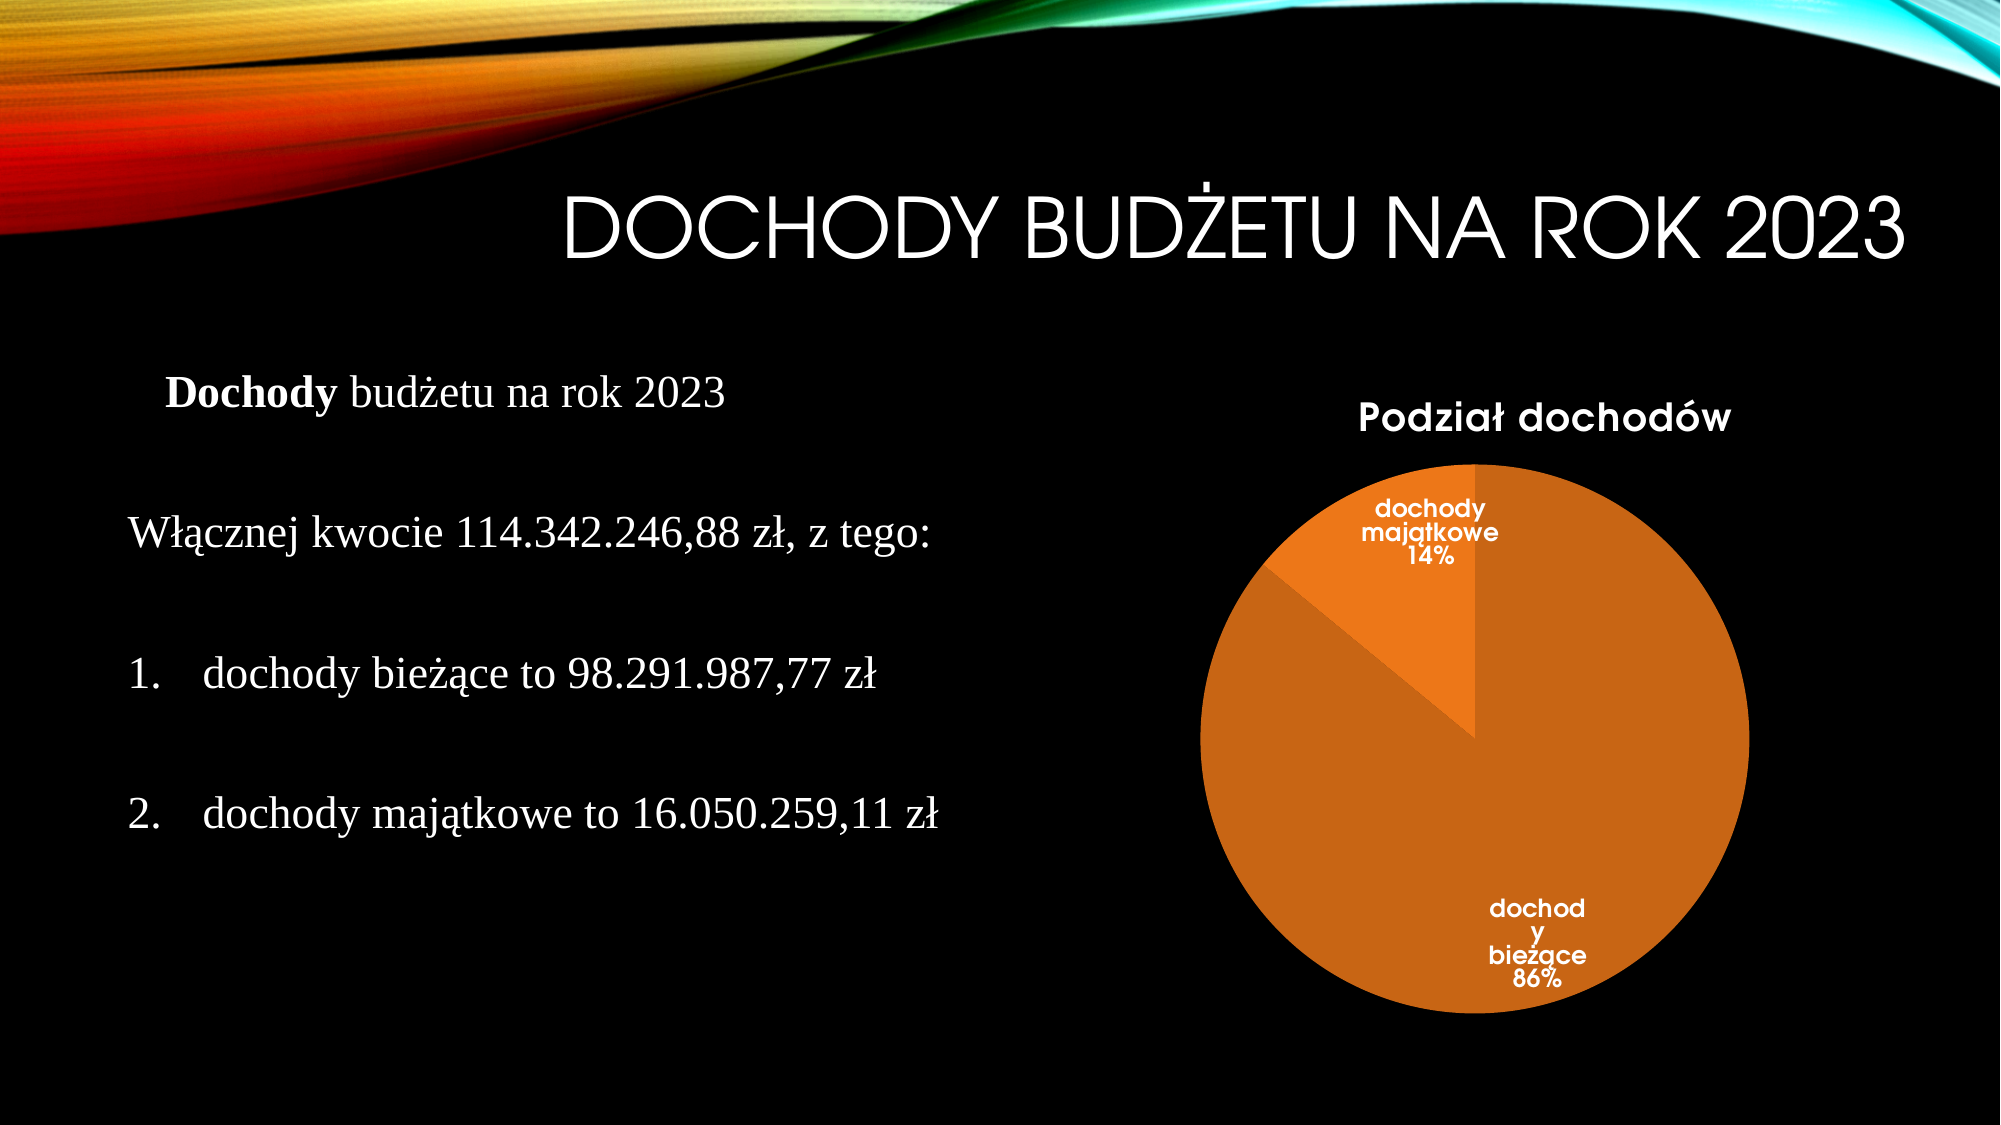

# Dochody budżetu na rok 2023
	Dochody budżetu na rok 2023

Włącznej kwocie 114.342.246,88 zł, z tego:

dochody bieżące to 98.291.987,77 zł

dochody majątkowe to 16.050.259,11 zł

### Chart: Podział dochodów

| Category | Sprzedaż |
|---|---|
| dochody bieżące | 98291987.77 |
| dochody majątkowe | 16050259.109999996 |